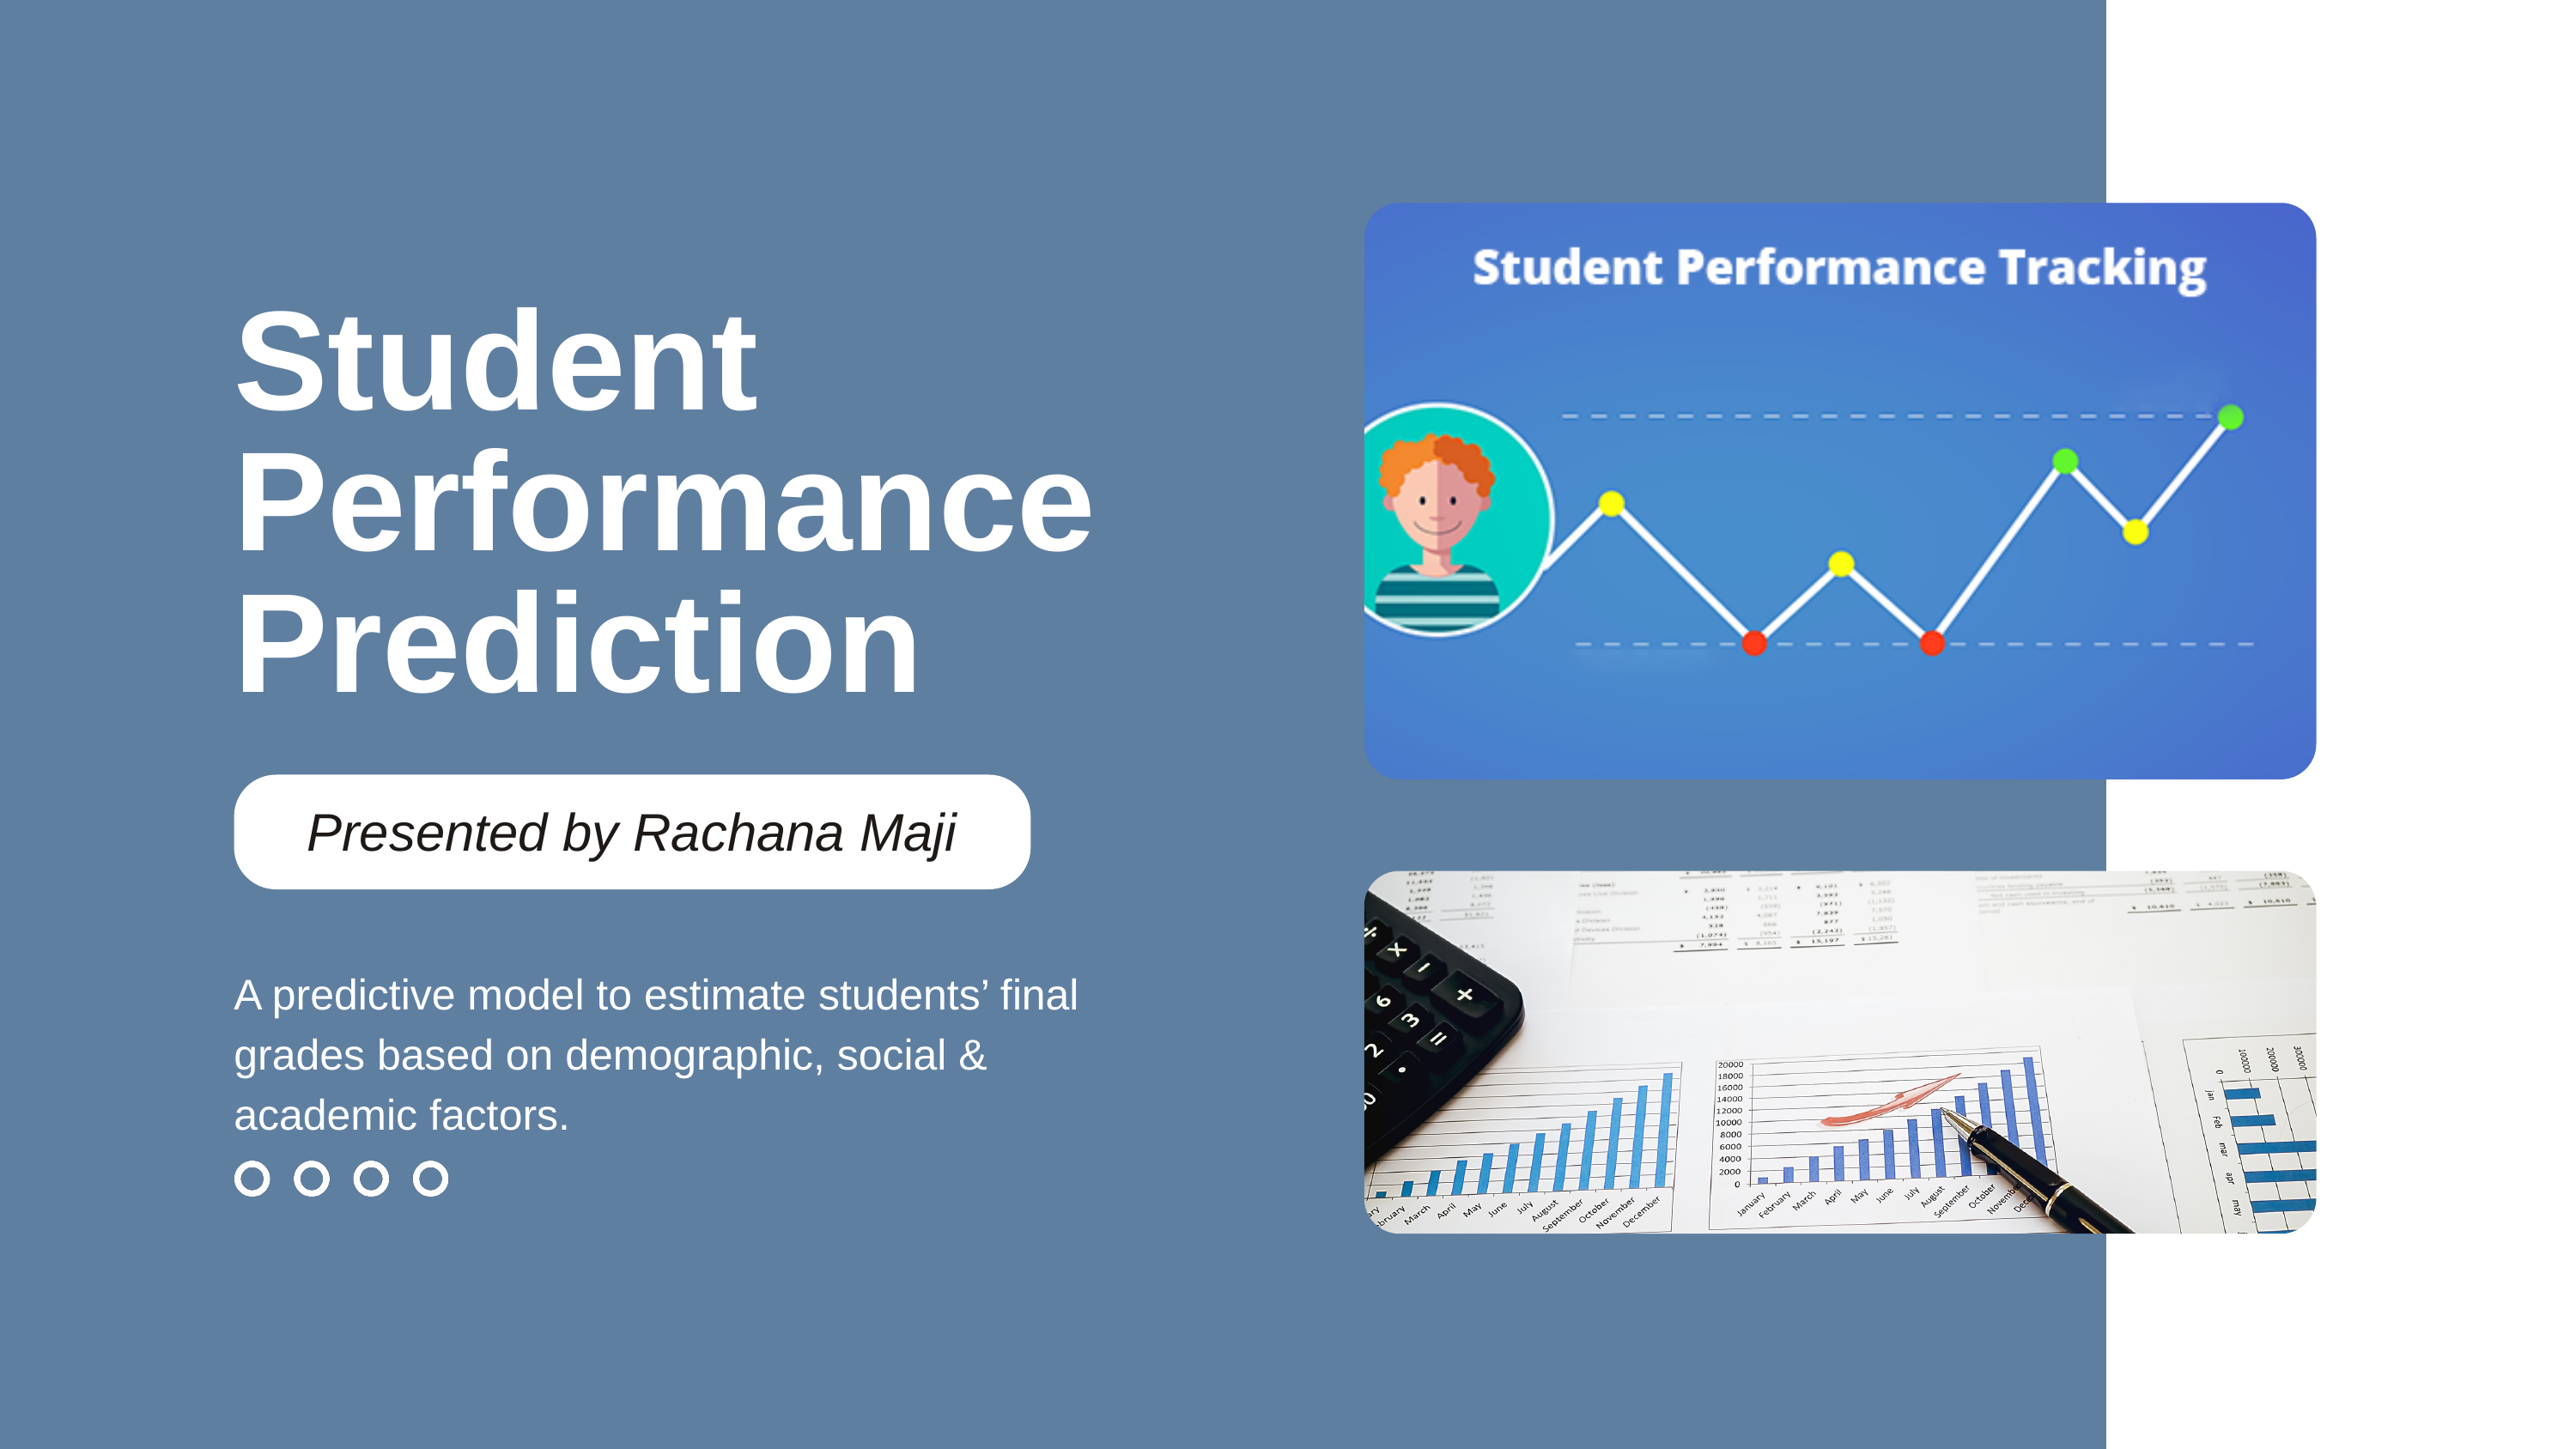

Student Performance Prediction

Presented by Rachana Maji

A predictive model to estimate students’ final grades based on demographic, social & academic factors.